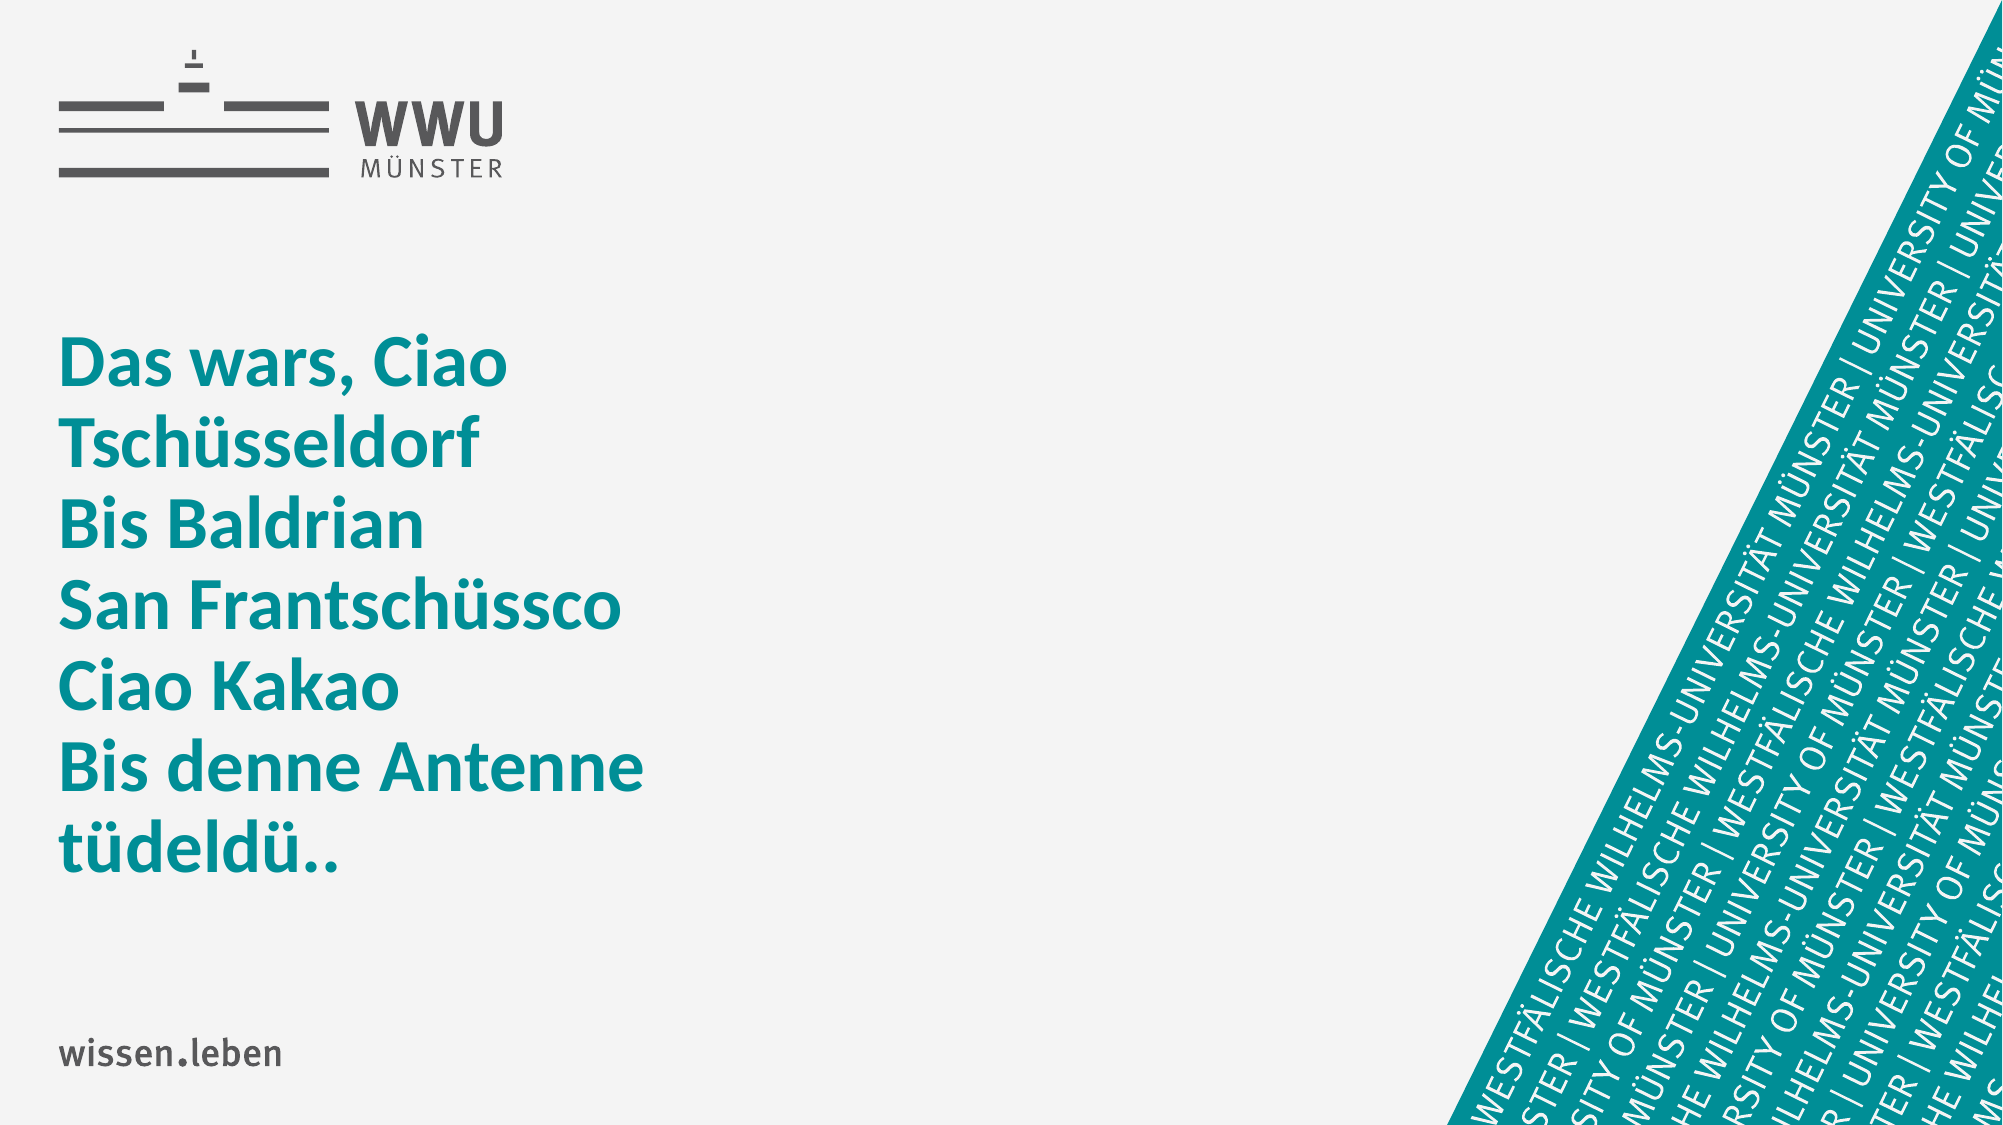

# Das wars, Ciao Tschüsseldorf Bis Baldrian San Frantschüssco Ciao Kakao Bis denne Antenne tüdeldü..
7